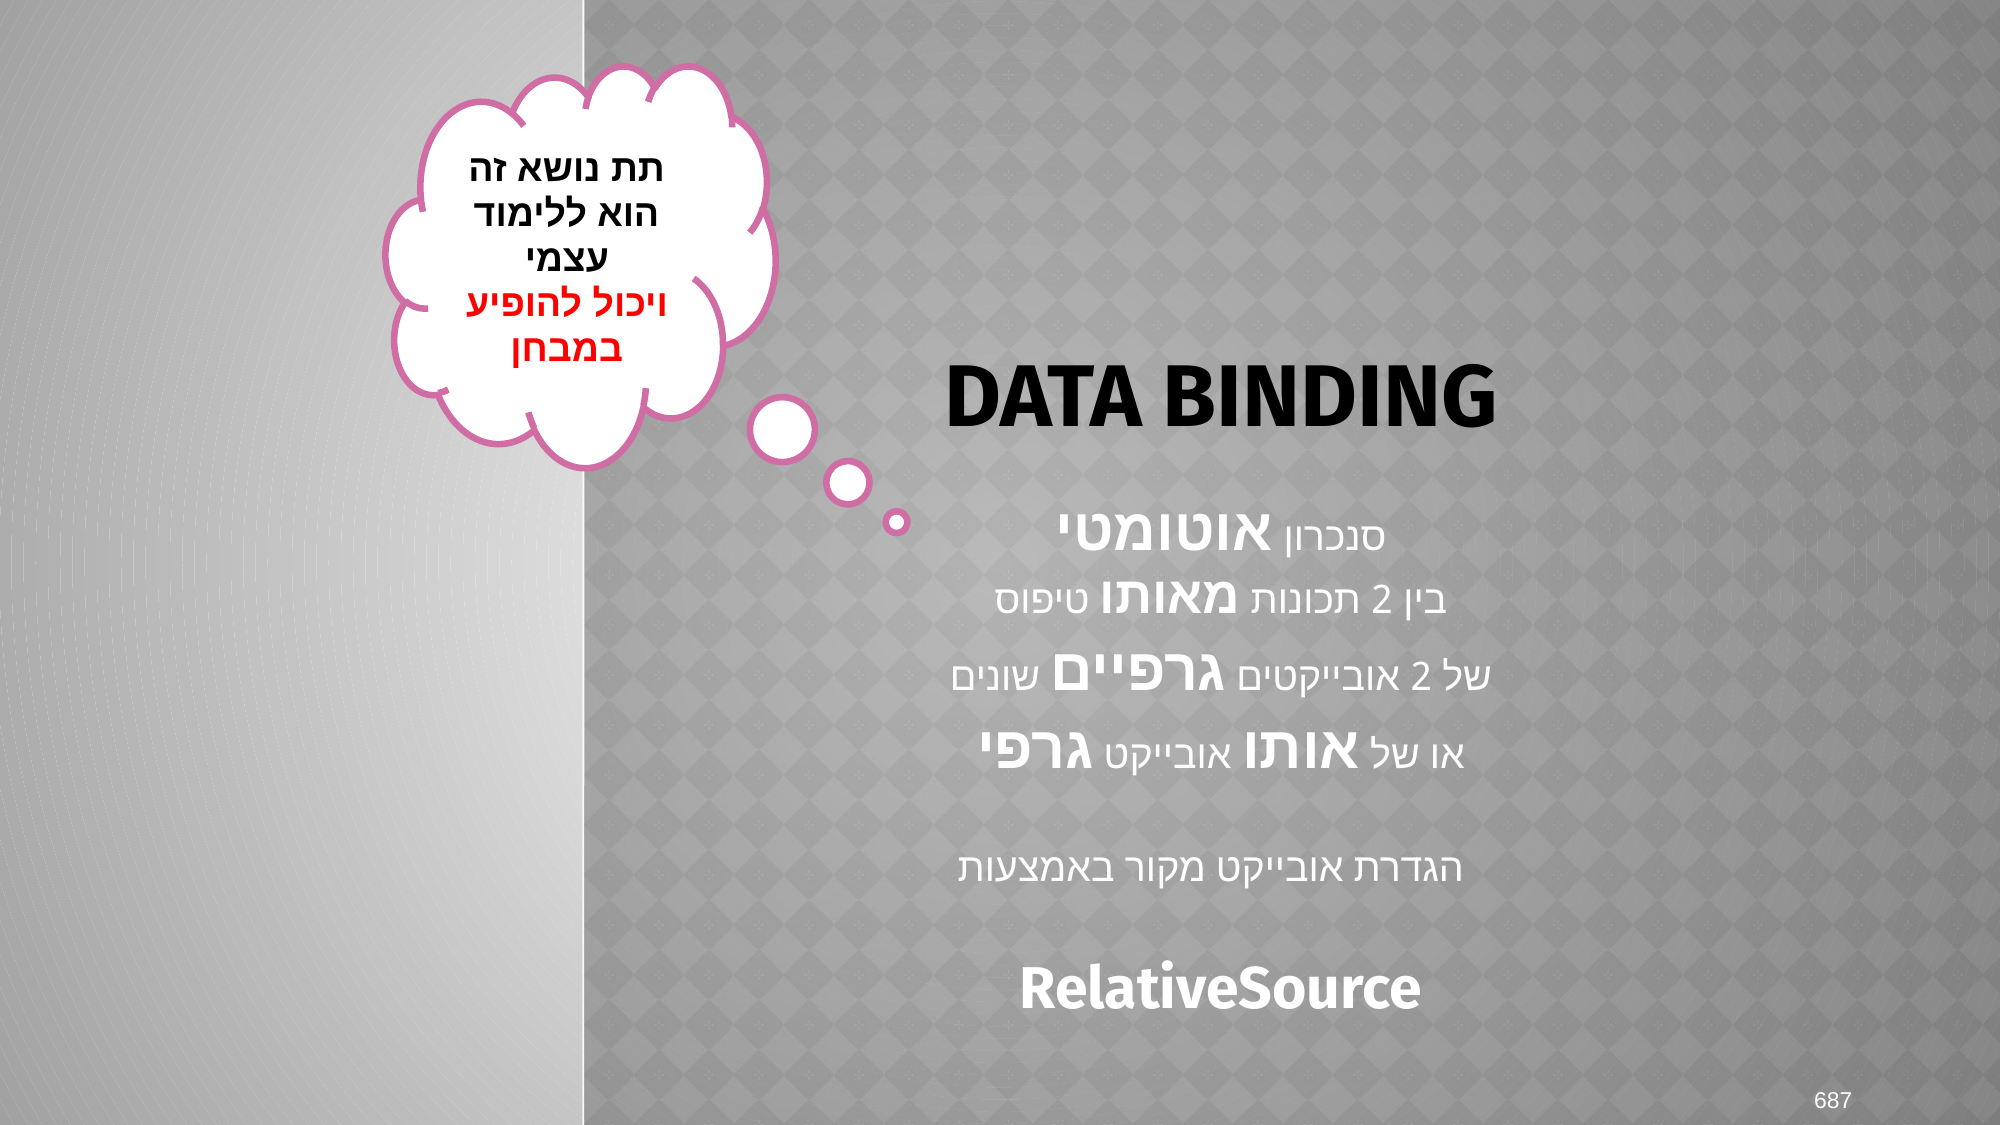

תת נושא זה הוא ללימוד עצמי
ויכול להופיע במבחן
# Data Binding
סנכרון אוטומטי
בין 2 תכונות מאותו טיפוס
של 2 אובייקטים גרפיים שונים
או של אותו אובייקט גרפי

הגדרת אובייקט מקור באמצעות

RelativeSource
687